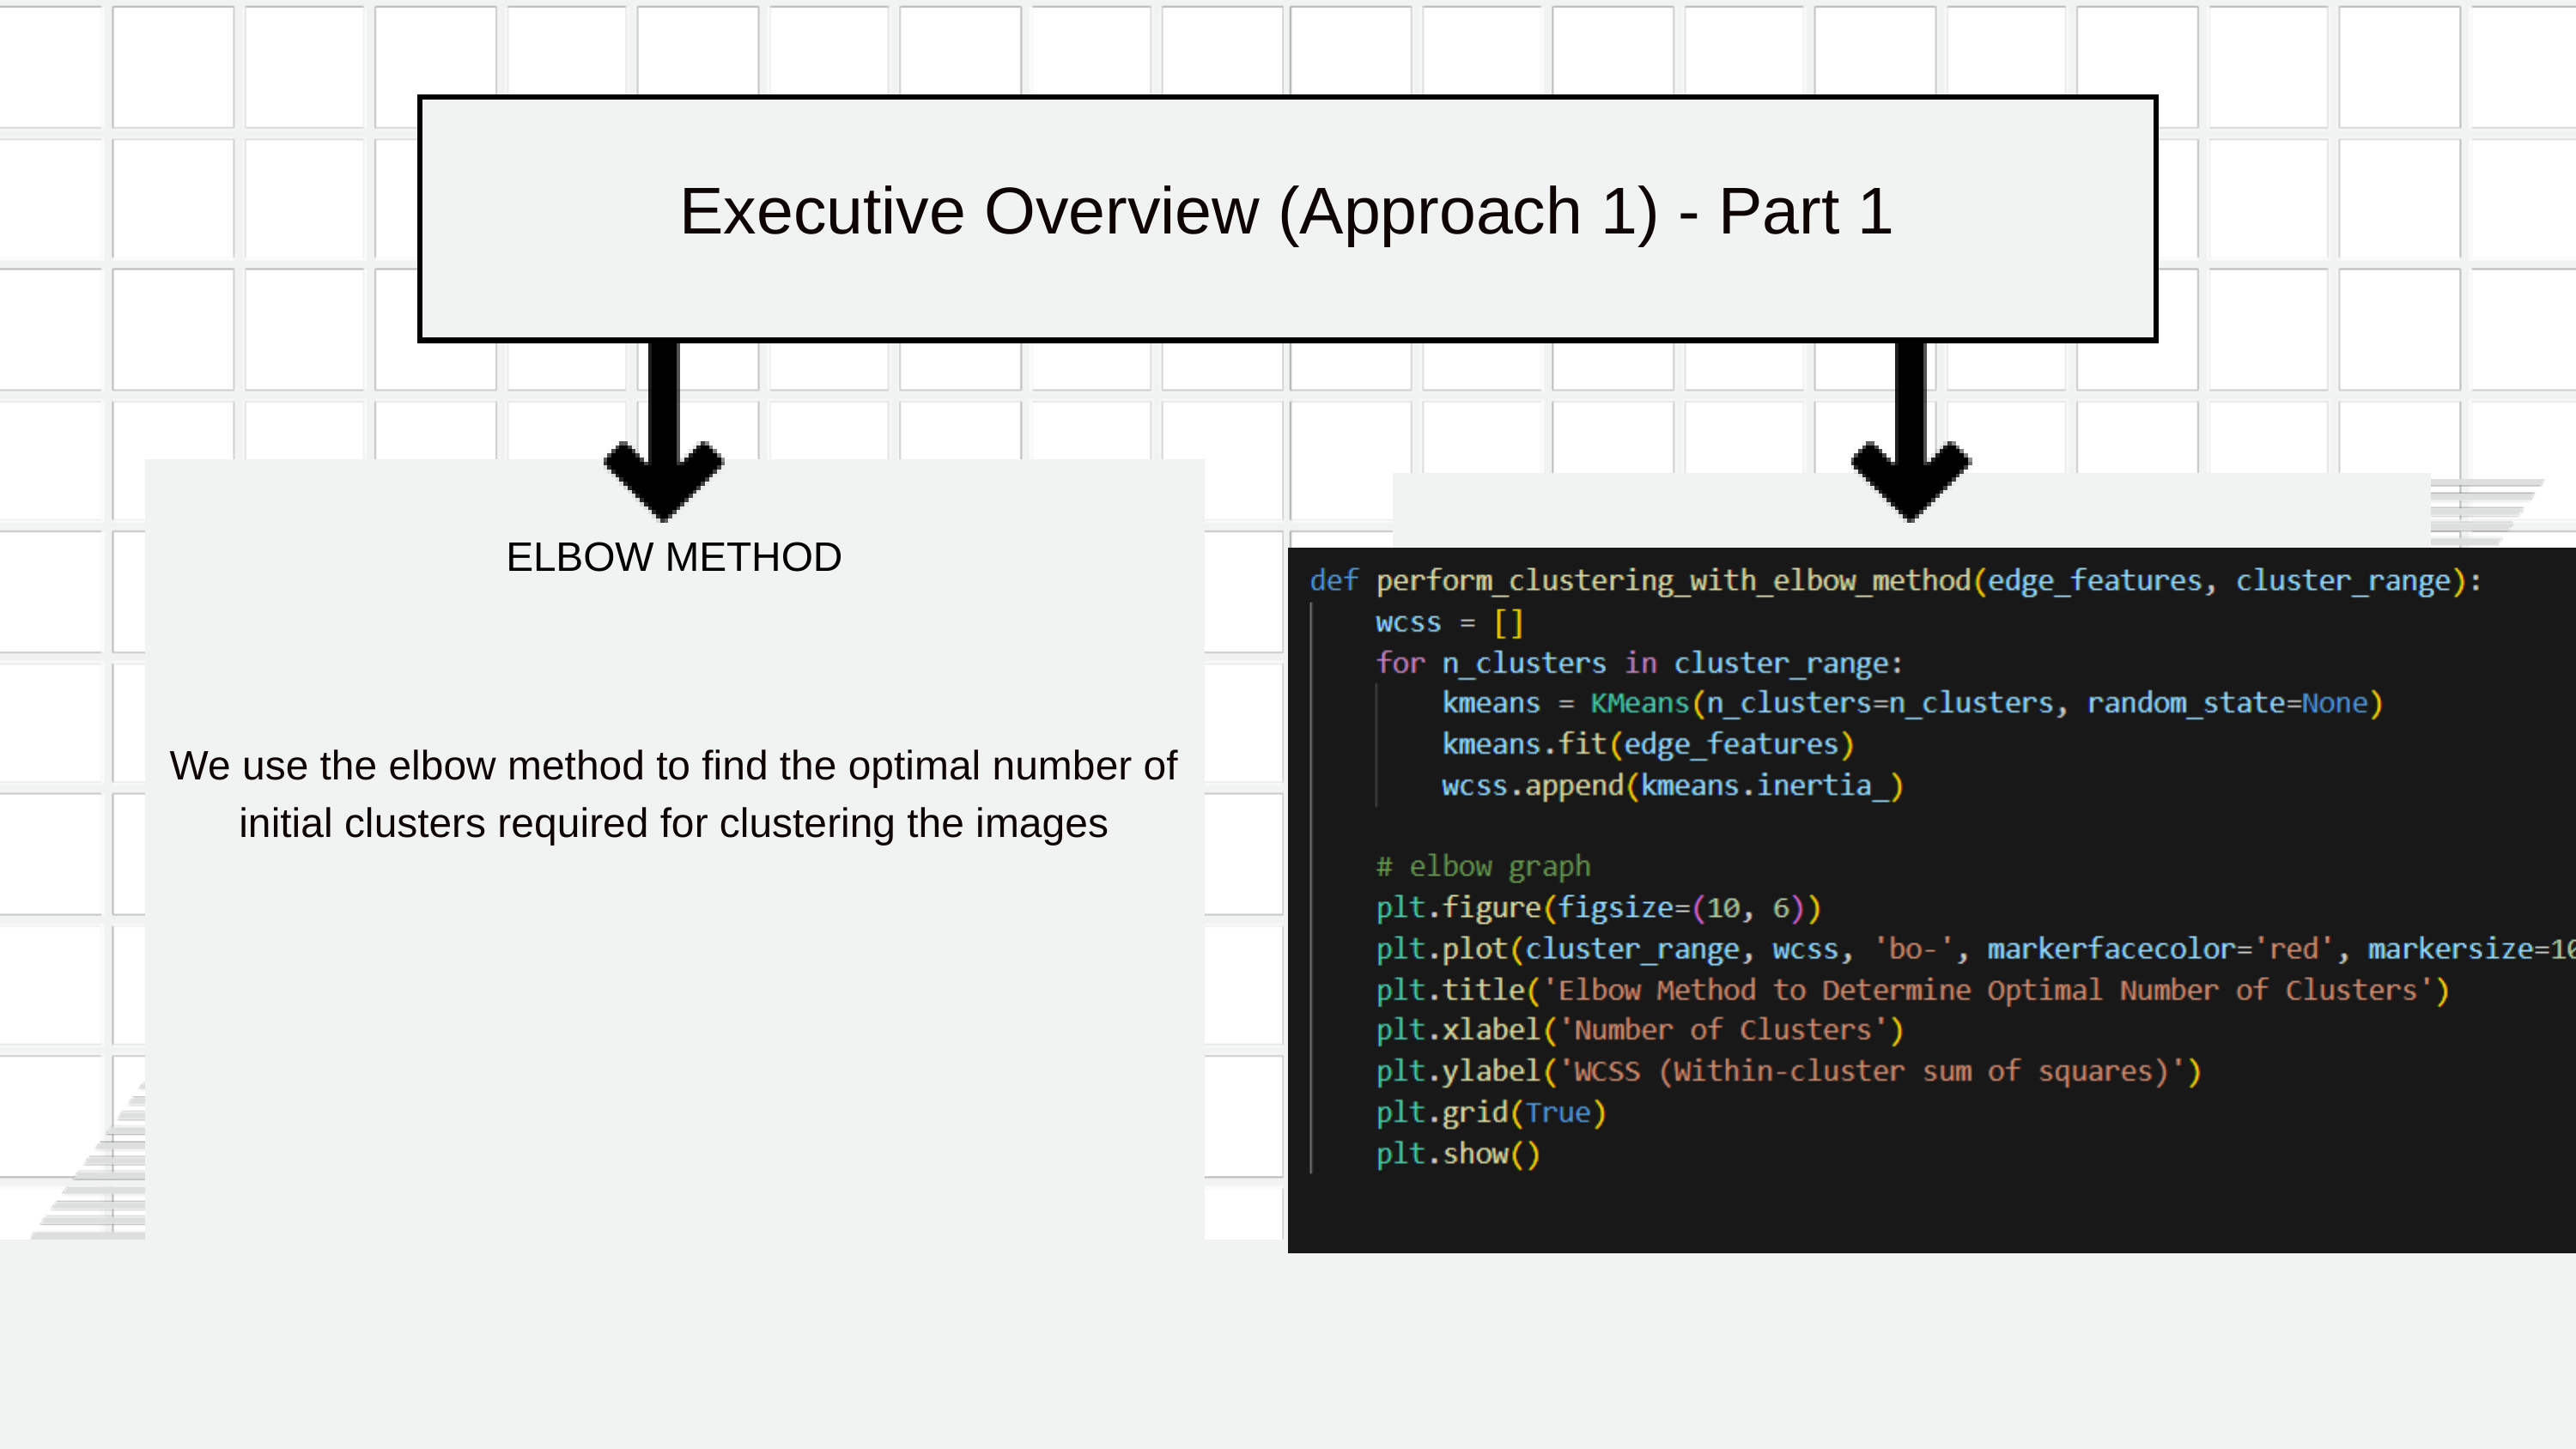

Executive Overview (Approach 1) - Part 1

We use the elbow method to find the optimal number of initial clusters required for clustering the images

Code daal dena idhar

ELBOW METHOD